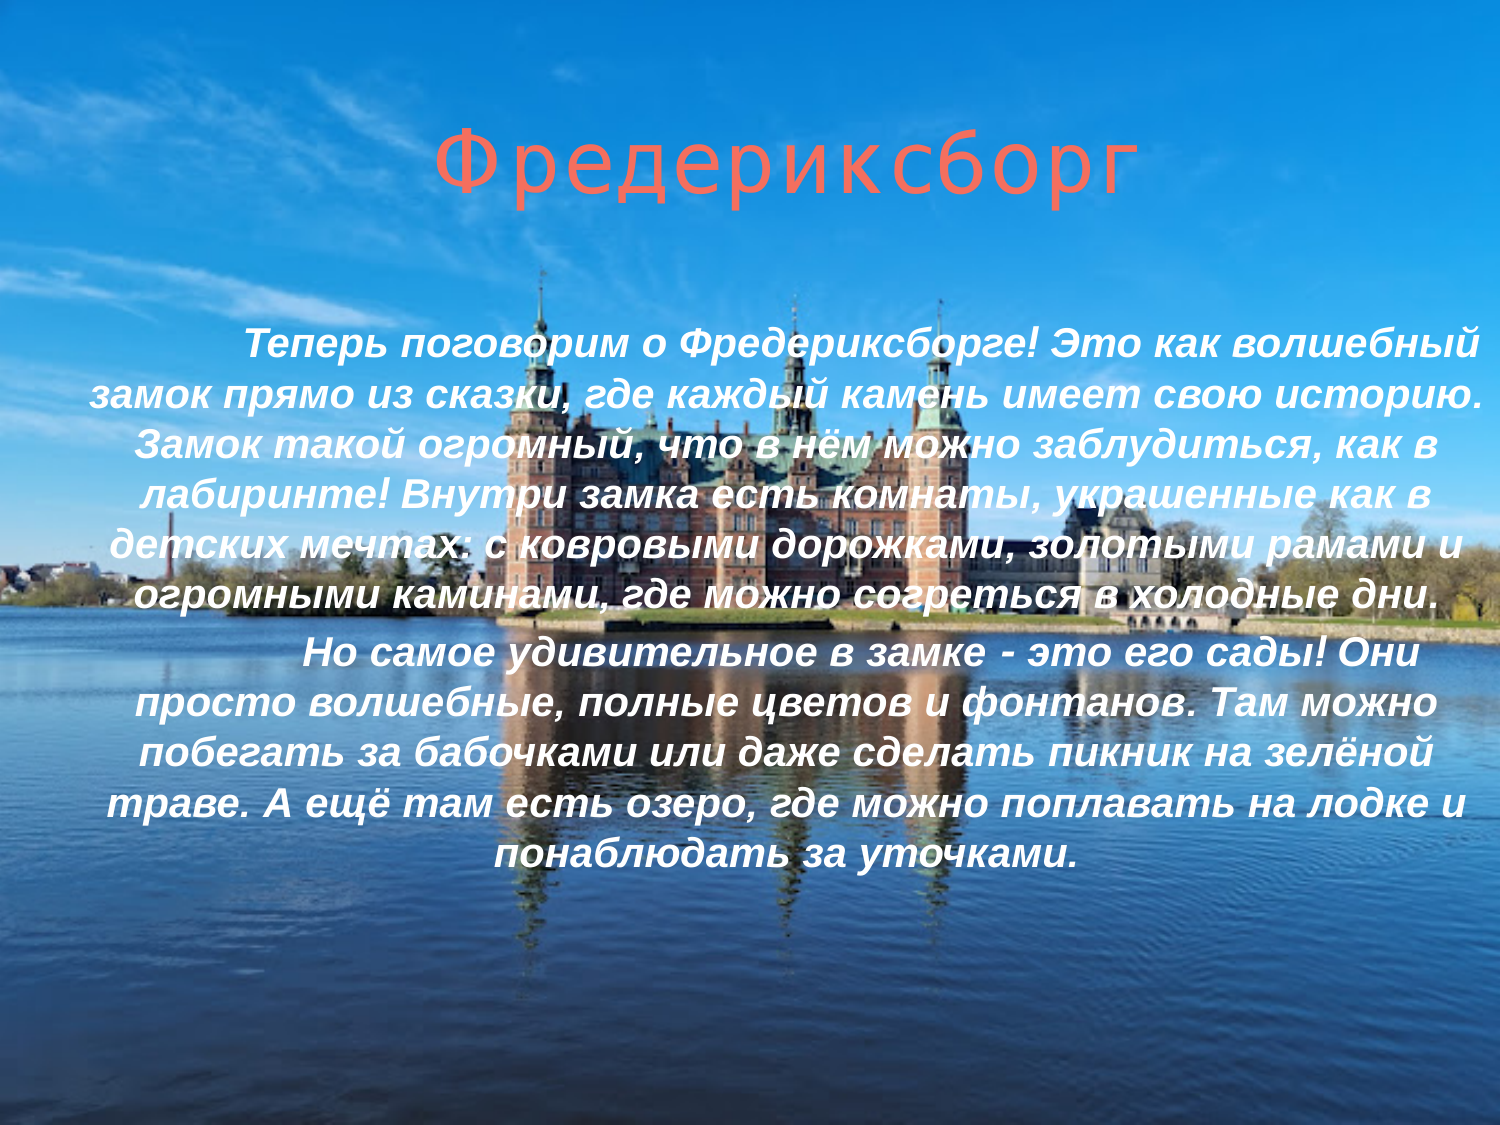

# Фредериксборг
		Теперь поговорим о Фредериксборге! Это как волшебный замок прямо из сказки, где каждый камень имеет свою историю. Замок такой огромный, что в нём можно заблудиться, как в лабиринте! Внутри замка есть комнаты, украшенные как в детских мечтах: с ковровыми дорожками, золотыми рамами и огромными каминами, где можно согреться в холодные дни.
		Но самое удивительное в замке - это его сады! Они просто волшебные, полные цветов и фонтанов. Там можно побегать за бабочками или даже сделать пикник на зелёной траве. А ещё там есть озеро, где можно поплавать на лодке и понаблюдать за уточками.